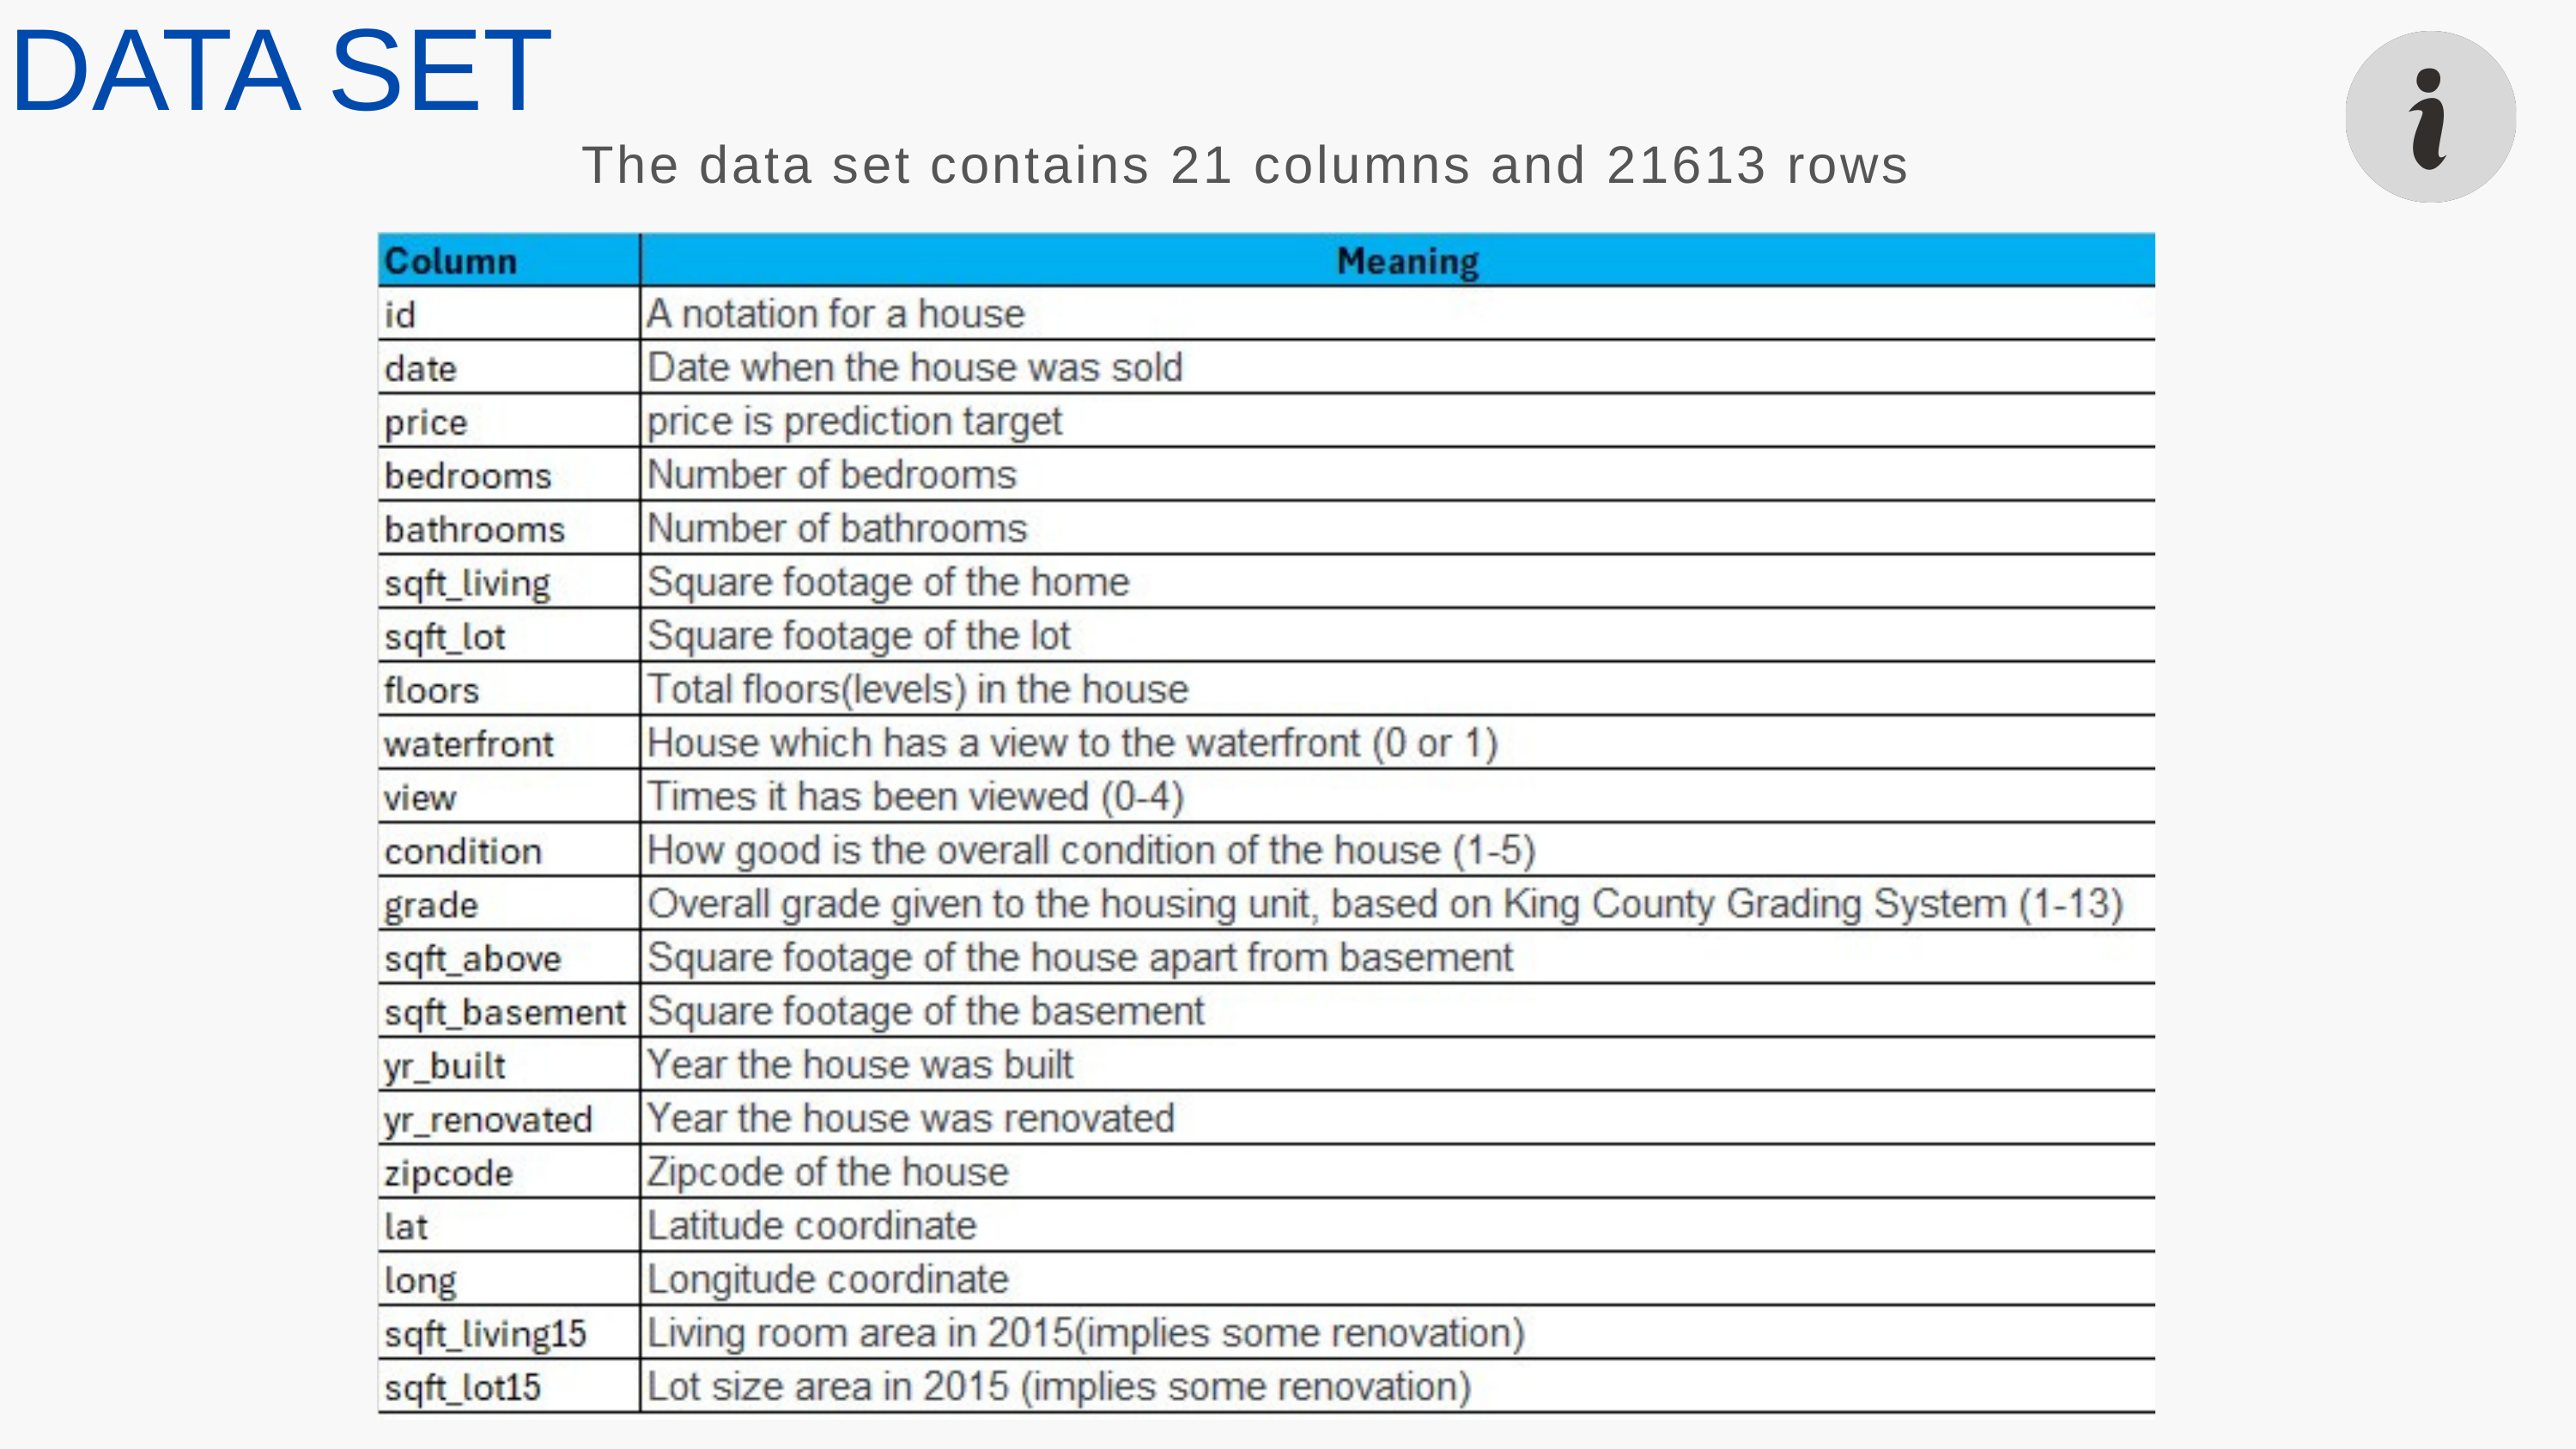

DATA SET

The data set contains 21 columns and 21613 rows